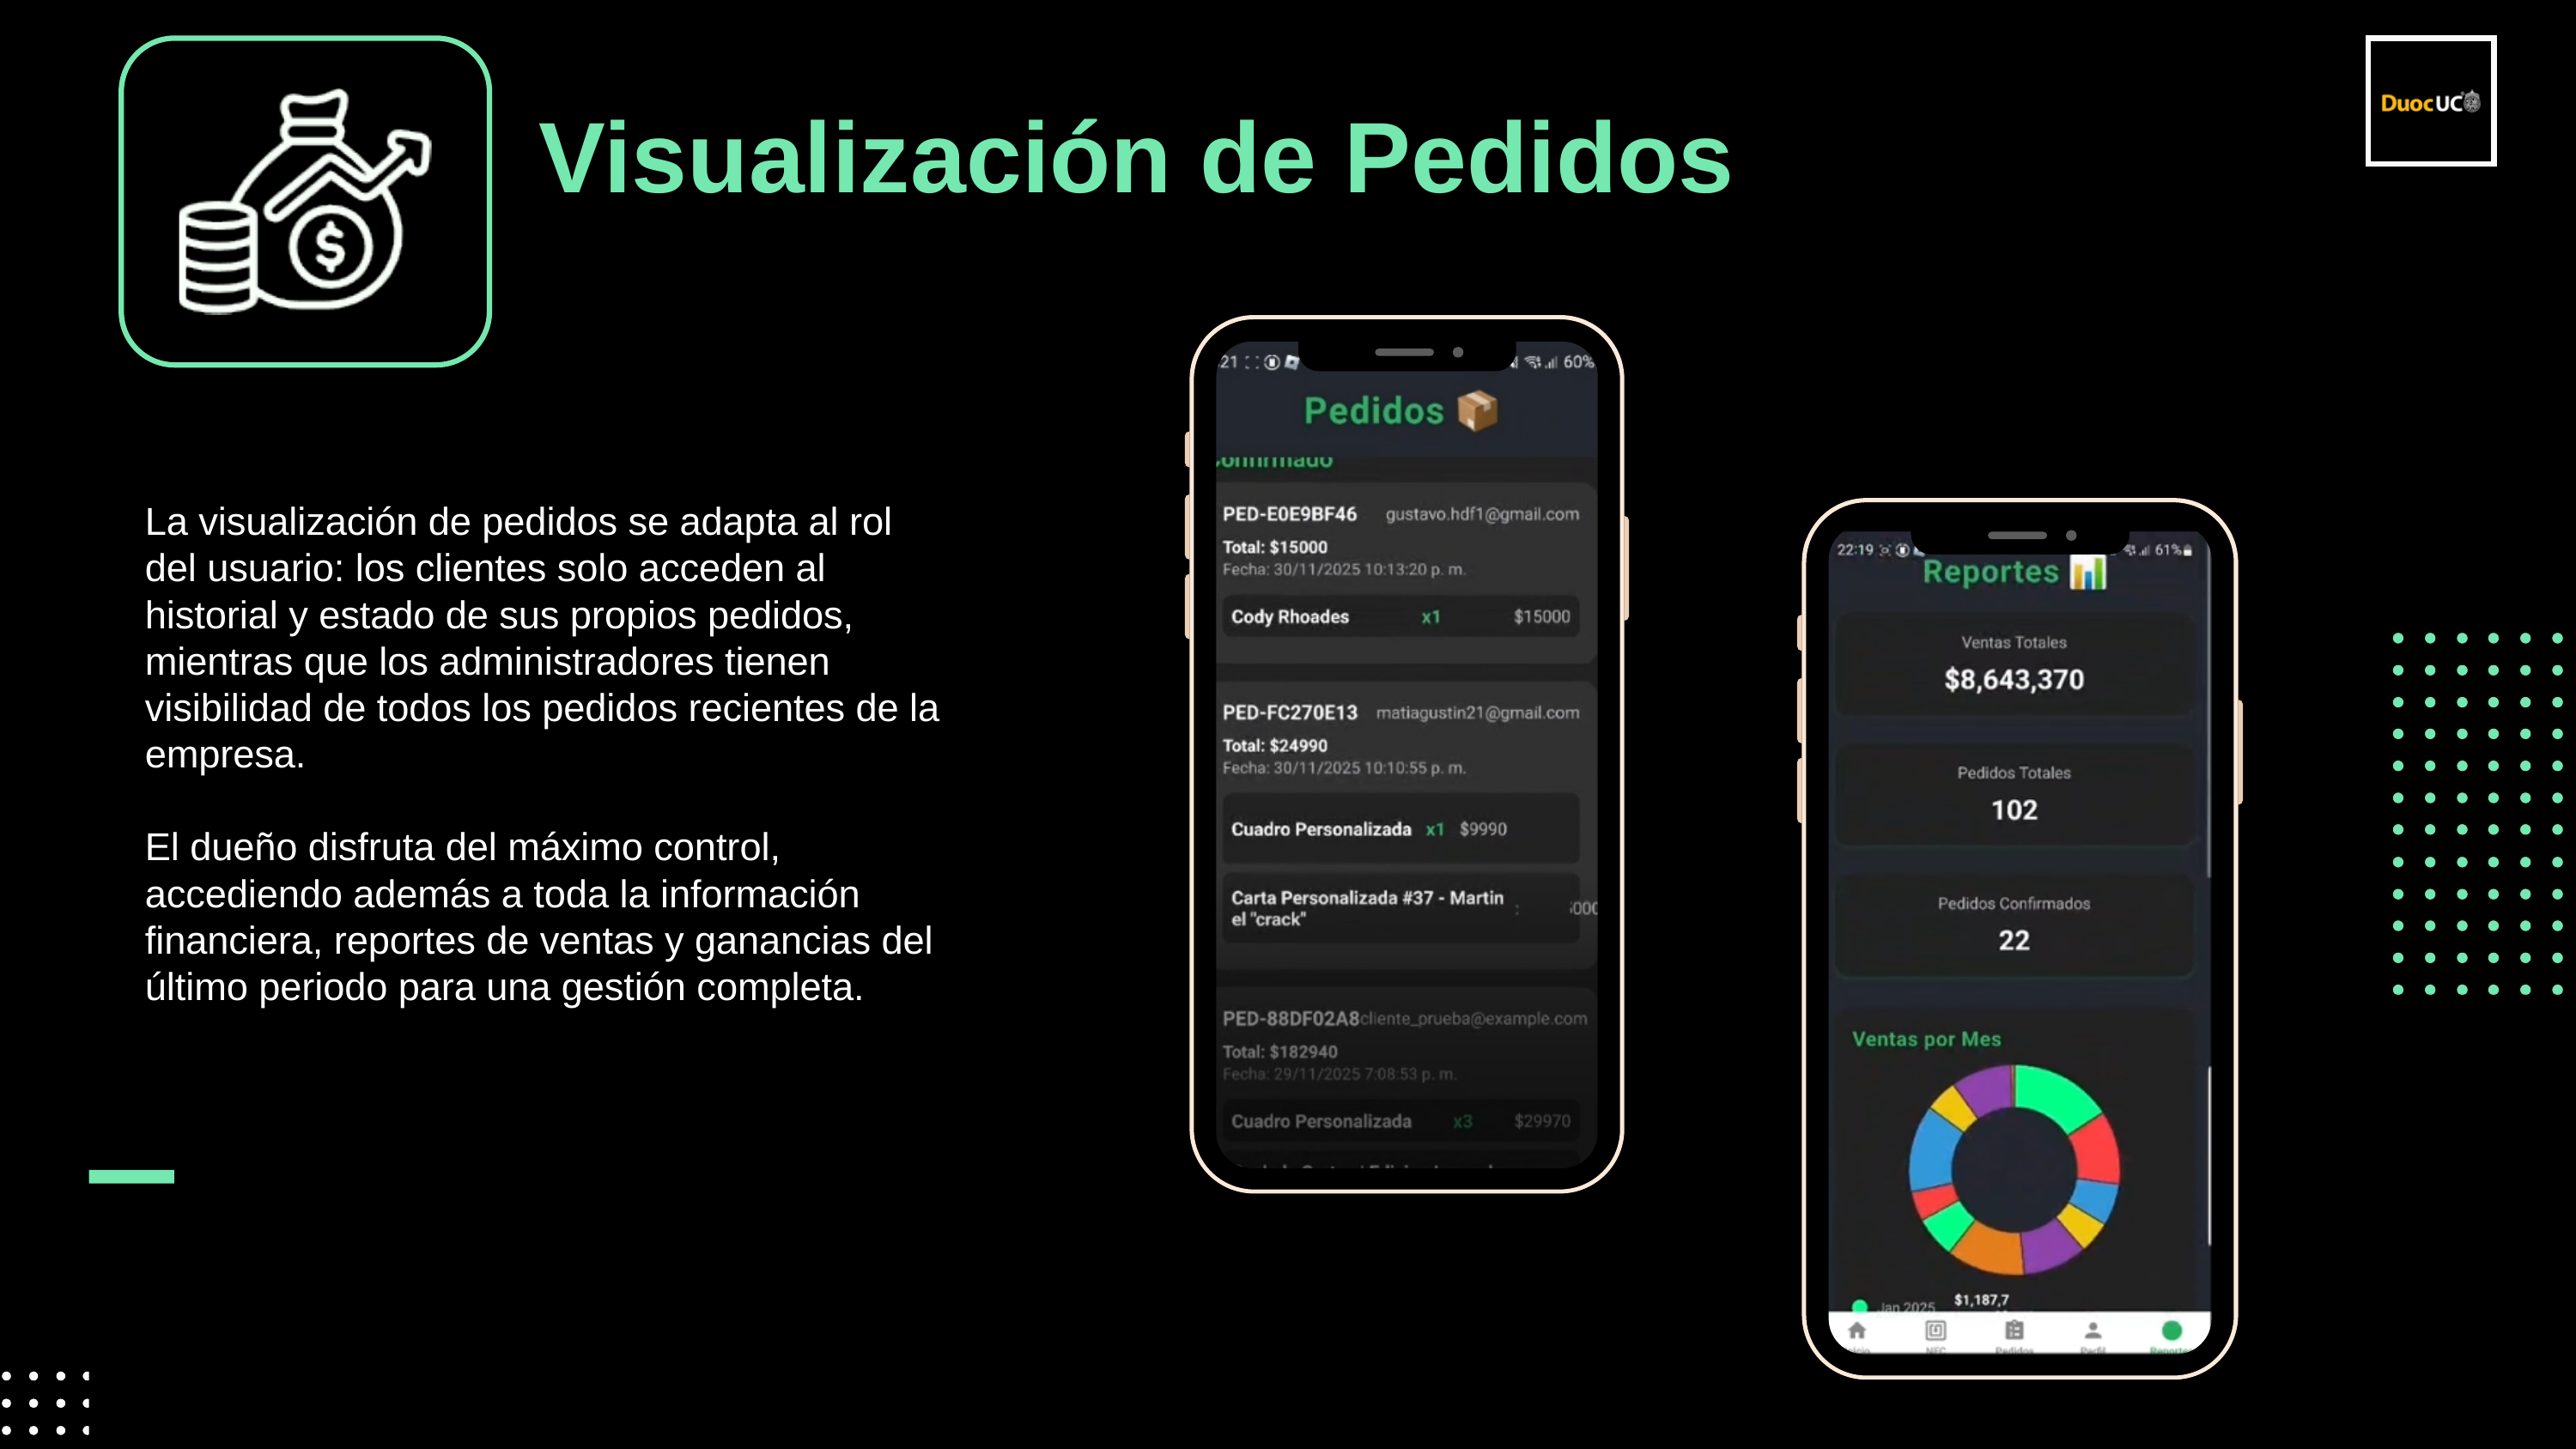

Visualización de Pedidos

La visualización de pedidos se adapta al rol del usuario: los clientes solo acceden al historial y estado de sus propios pedidos, mientras que los administradores tienen visibilidad de todos los pedidos recientes de la empresa.

El dueño disfruta del máximo control, accediendo además a toda la información financiera, reportes de ventas y ganancias del último periodo para una gestión completa.